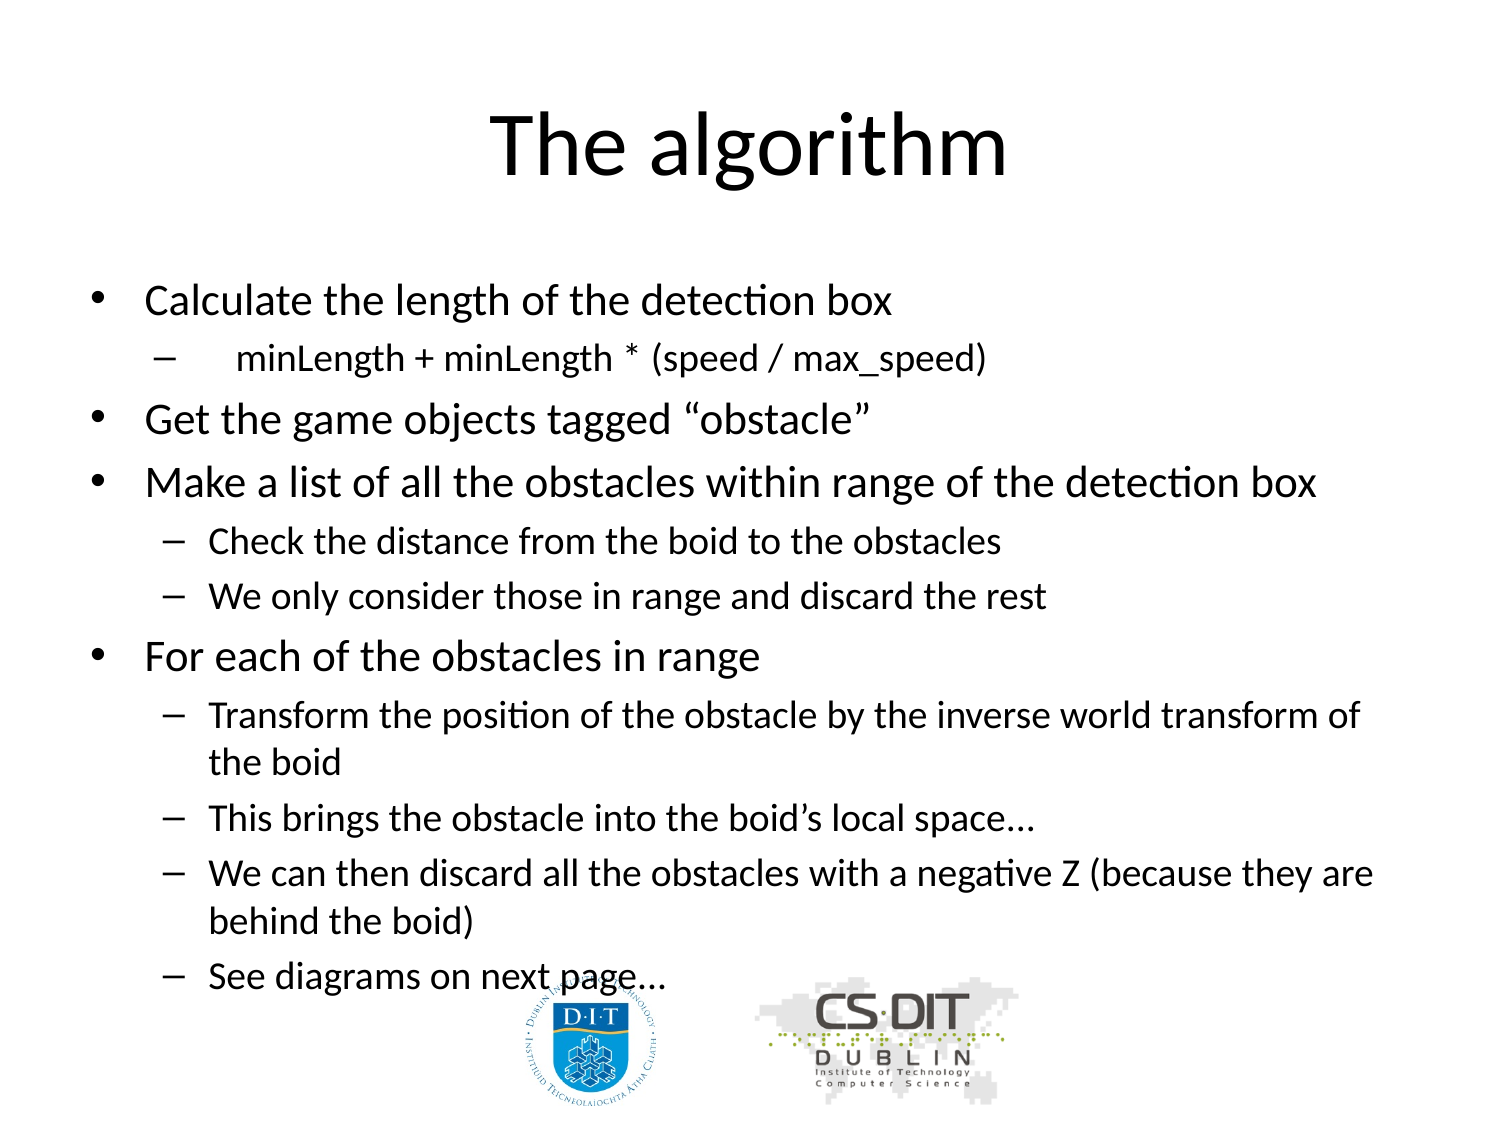

# The algorithm
Calculate the length of the detection box
minLength + minLength * (speed / max_speed)
Get the game objects tagged “obstacle”
Make a list of all the obstacles within range of the detection box
Check the distance from the boid to the obstacles
We only consider those in range and discard the rest
For each of the obstacles in range
Transform the position of the obstacle by the inverse world transform of the boid
This brings the obstacle into the boid’s local space...
We can then discard all the obstacles with a negative Z (because they are behind the boid)
See diagrams on next page...